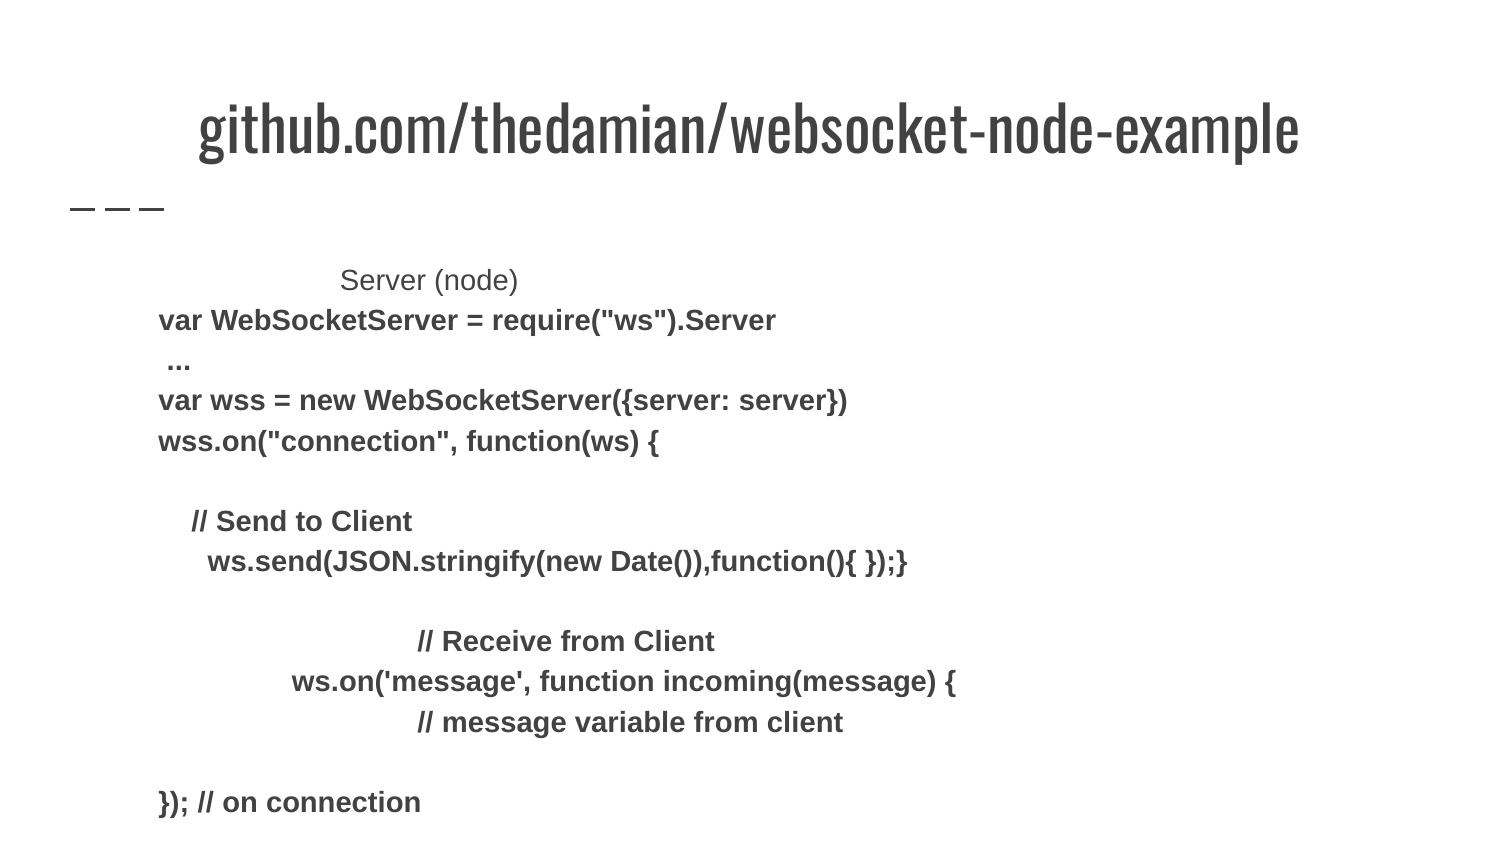

# github.com/thedamian/websocket-node-example
                           Server (node)
     var WebSocketServer = require("ws").Server
      ...
     var wss = new WebSocketServer({server: server})
     wss.on("connection", function(ws) {
         // Send to Client
           ws.send(JSON.stringify(new Date()),function(){ });}
		// Receive from Client
     	   ws.on('message', function incoming(message) {
		// message variable from client
     }); // on connection